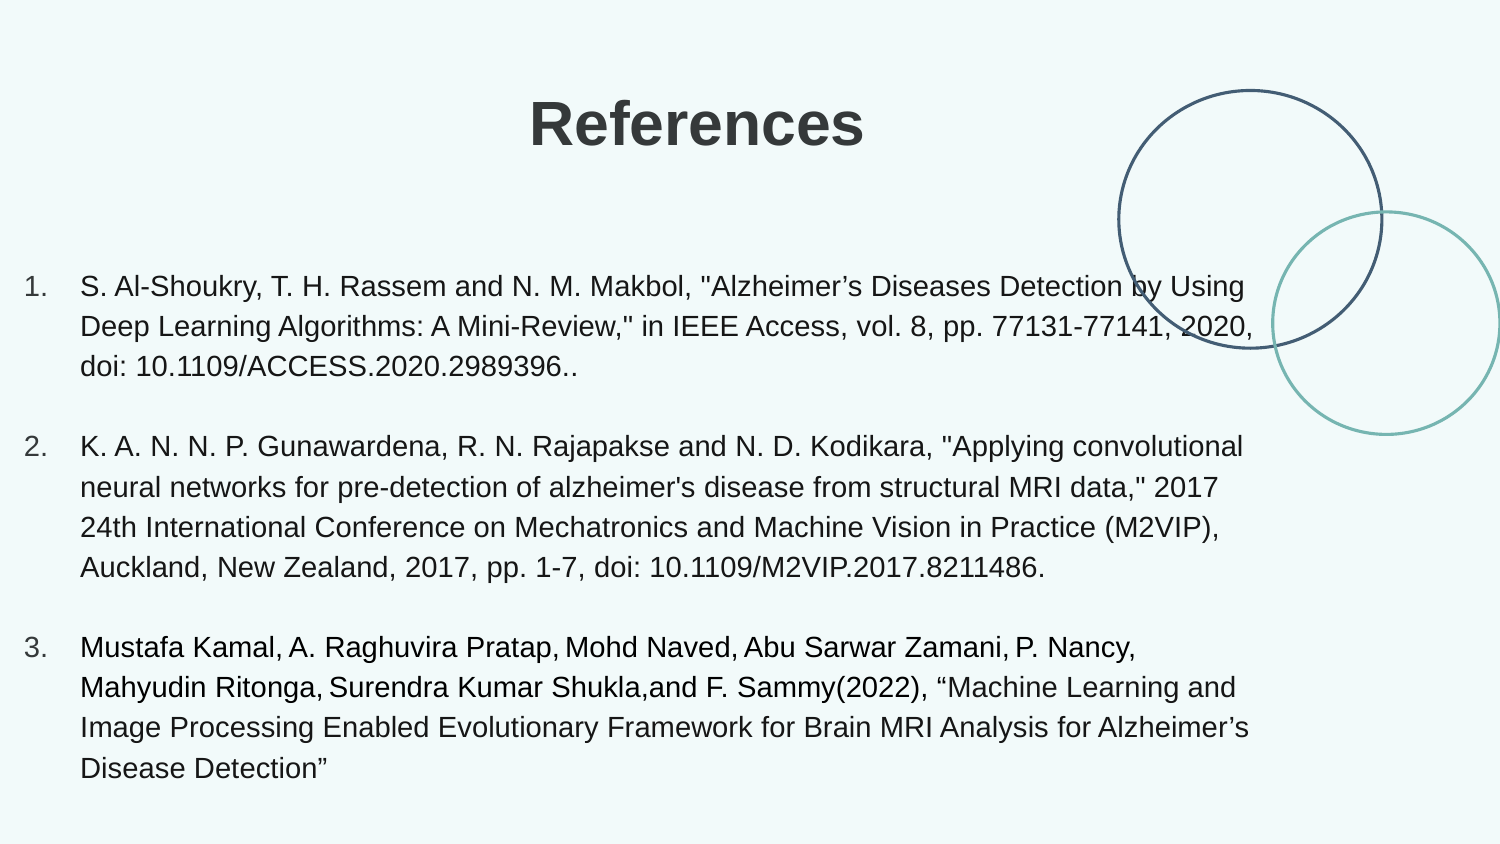

# References

S. Al-Shoukry, T. H. Rassem and N. M. Makbol, "Alzheimer’s Diseases Detection by Using Deep Learning Algorithms: A Mini-Review," in IEEE Access, vol. 8, pp. 77131-77141, 2020, doi: 10.1109/ACCESS.2020.2989396..
K. A. N. N. P. Gunawardena, R. N. Rajapakse and N. D. Kodikara, "Applying convolutional neural networks for pre-detection of alzheimer's disease from structural MRI data," 2017 24th International Conference on Mechatronics and Machine Vision in Practice (M2VIP), Auckland, New Zealand, 2017, pp. 1-7, doi: 10.1109/M2VIP.2017.8211486.
Mustafa Kamal, A. Raghuvira Pratap, Mohd Naved, Abu Sarwar Zamani, P. Nancy, Mahyudin Ritonga, Surendra Kumar Shukla,and F. Sammy(2022), “Machine Learning and Image Processing Enabled Evolutionary Framework for Brain MRI Analysis for Alzheimer’s Disease Detection”